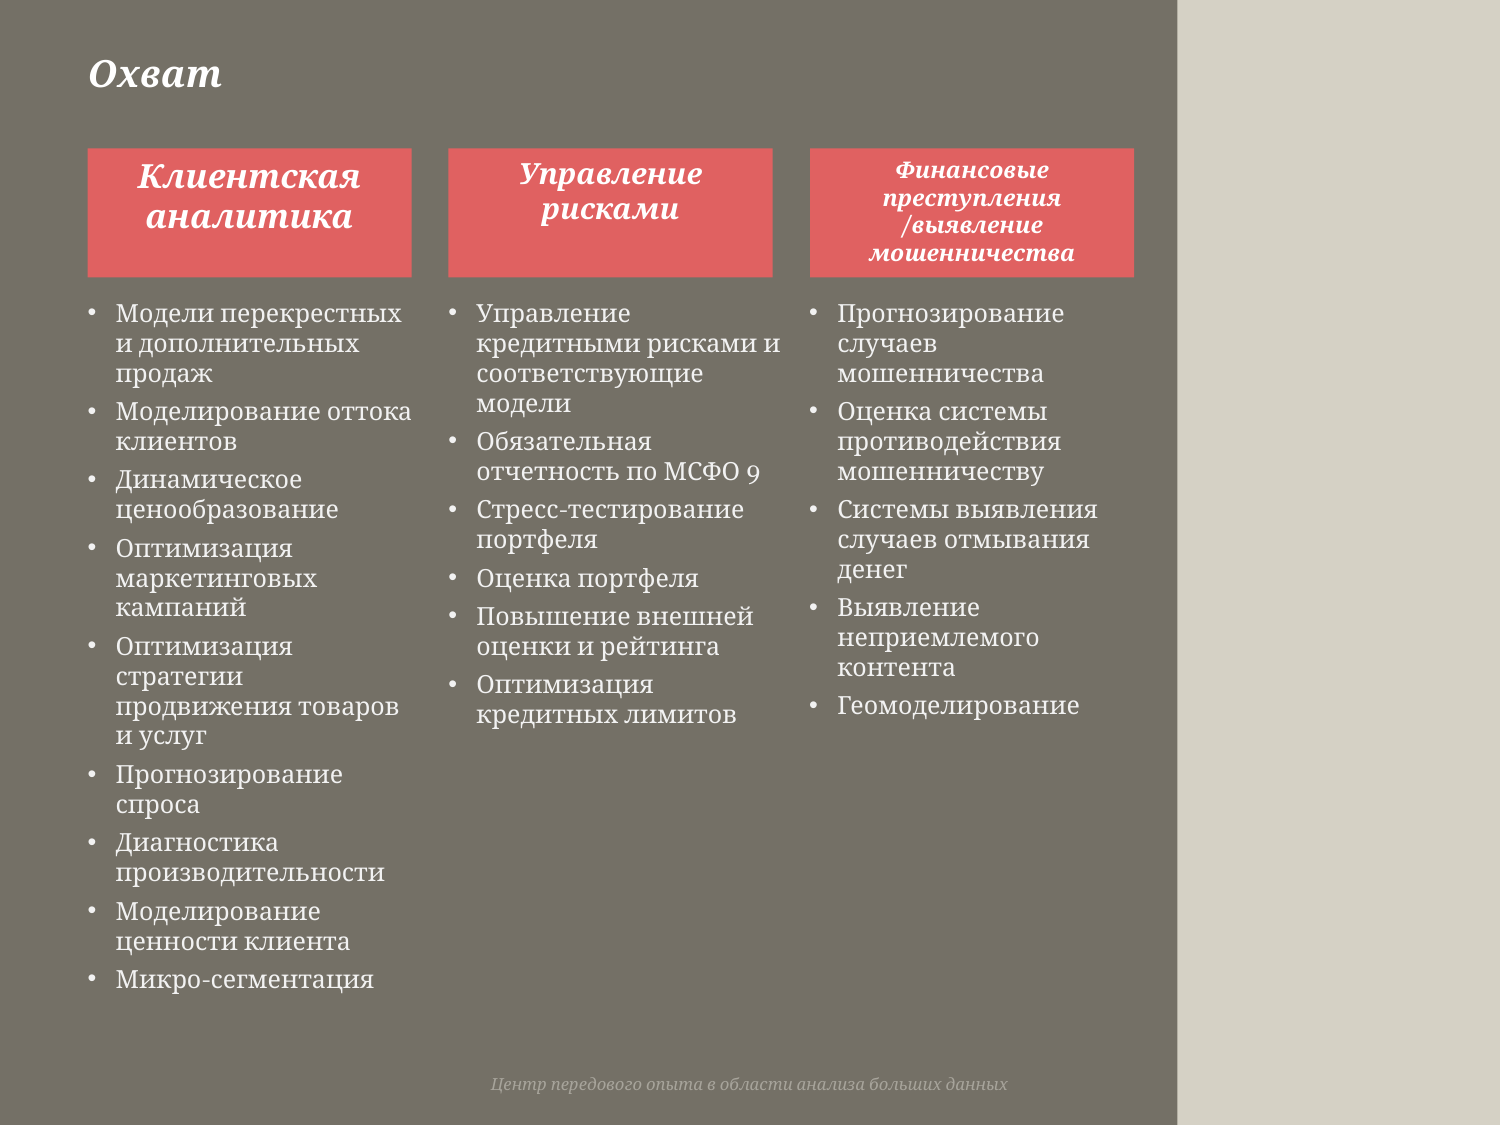

# Охват
Клиентская аналитика
Управление рисками
Финансовые преступления /выявление мошенничества
Модели перекрестных и дополнительных продаж
Моделирование оттока клиентов
Динамическое ценообразование
Оптимизация маркетинговых кампаний
Оптимизация стратегии продвижения товаров и услуг
Прогнозирование спроса
Диагностика производительности
Моделирование ценности клиента
Микро-сегментация
Управление кредитными рисками и соответствующие модели
Обязательная отчетность по МСФО 9
Стресс-тестирование портфеля
Оценка портфеля
Повышение внешней оценки и рейтинга
Оптимизация кредитных лимитов
Прогнозирование случаев мошенничества
Оценка системы противодействия мошенничеству
Системы выявления случаев отмывания денег
Выявление неприемлемого контента
Геомоделирование